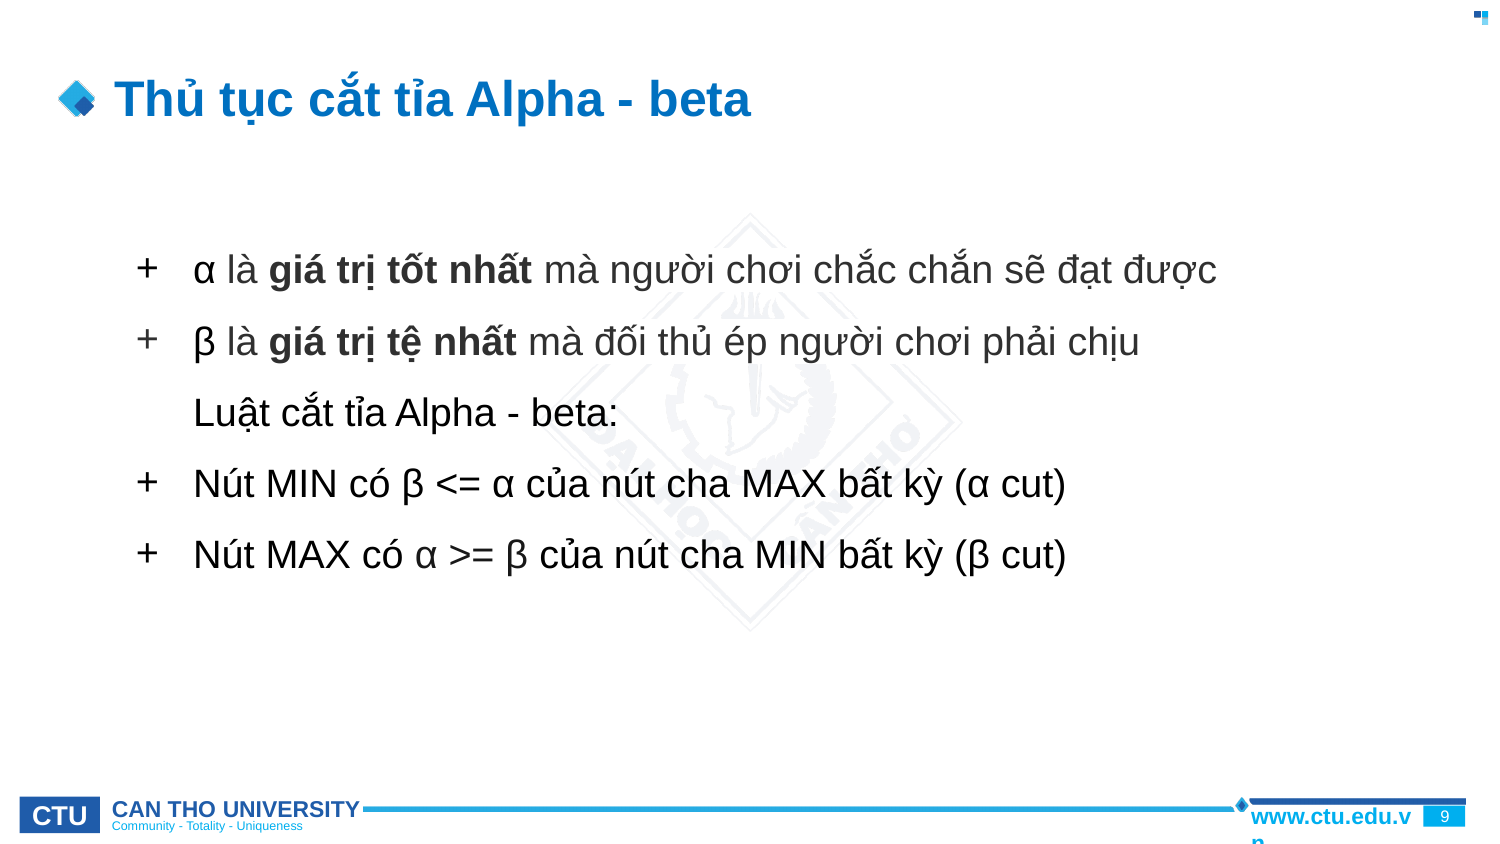

# Thủ tục cắt tỉa Alpha - beta
α là giá trị tốt nhất mà người chơi chắc chắn sẽ đạt được
β là giá trị tệ nhất mà đối thủ ép người chơi phải chịu
Luật cắt tỉa Alpha - beta:
Nút MIN có β <= α của nút cha MAX bất kỳ (α cut)
Nút MAX có α >= β của nút cha MIN bất kỳ (β cut)